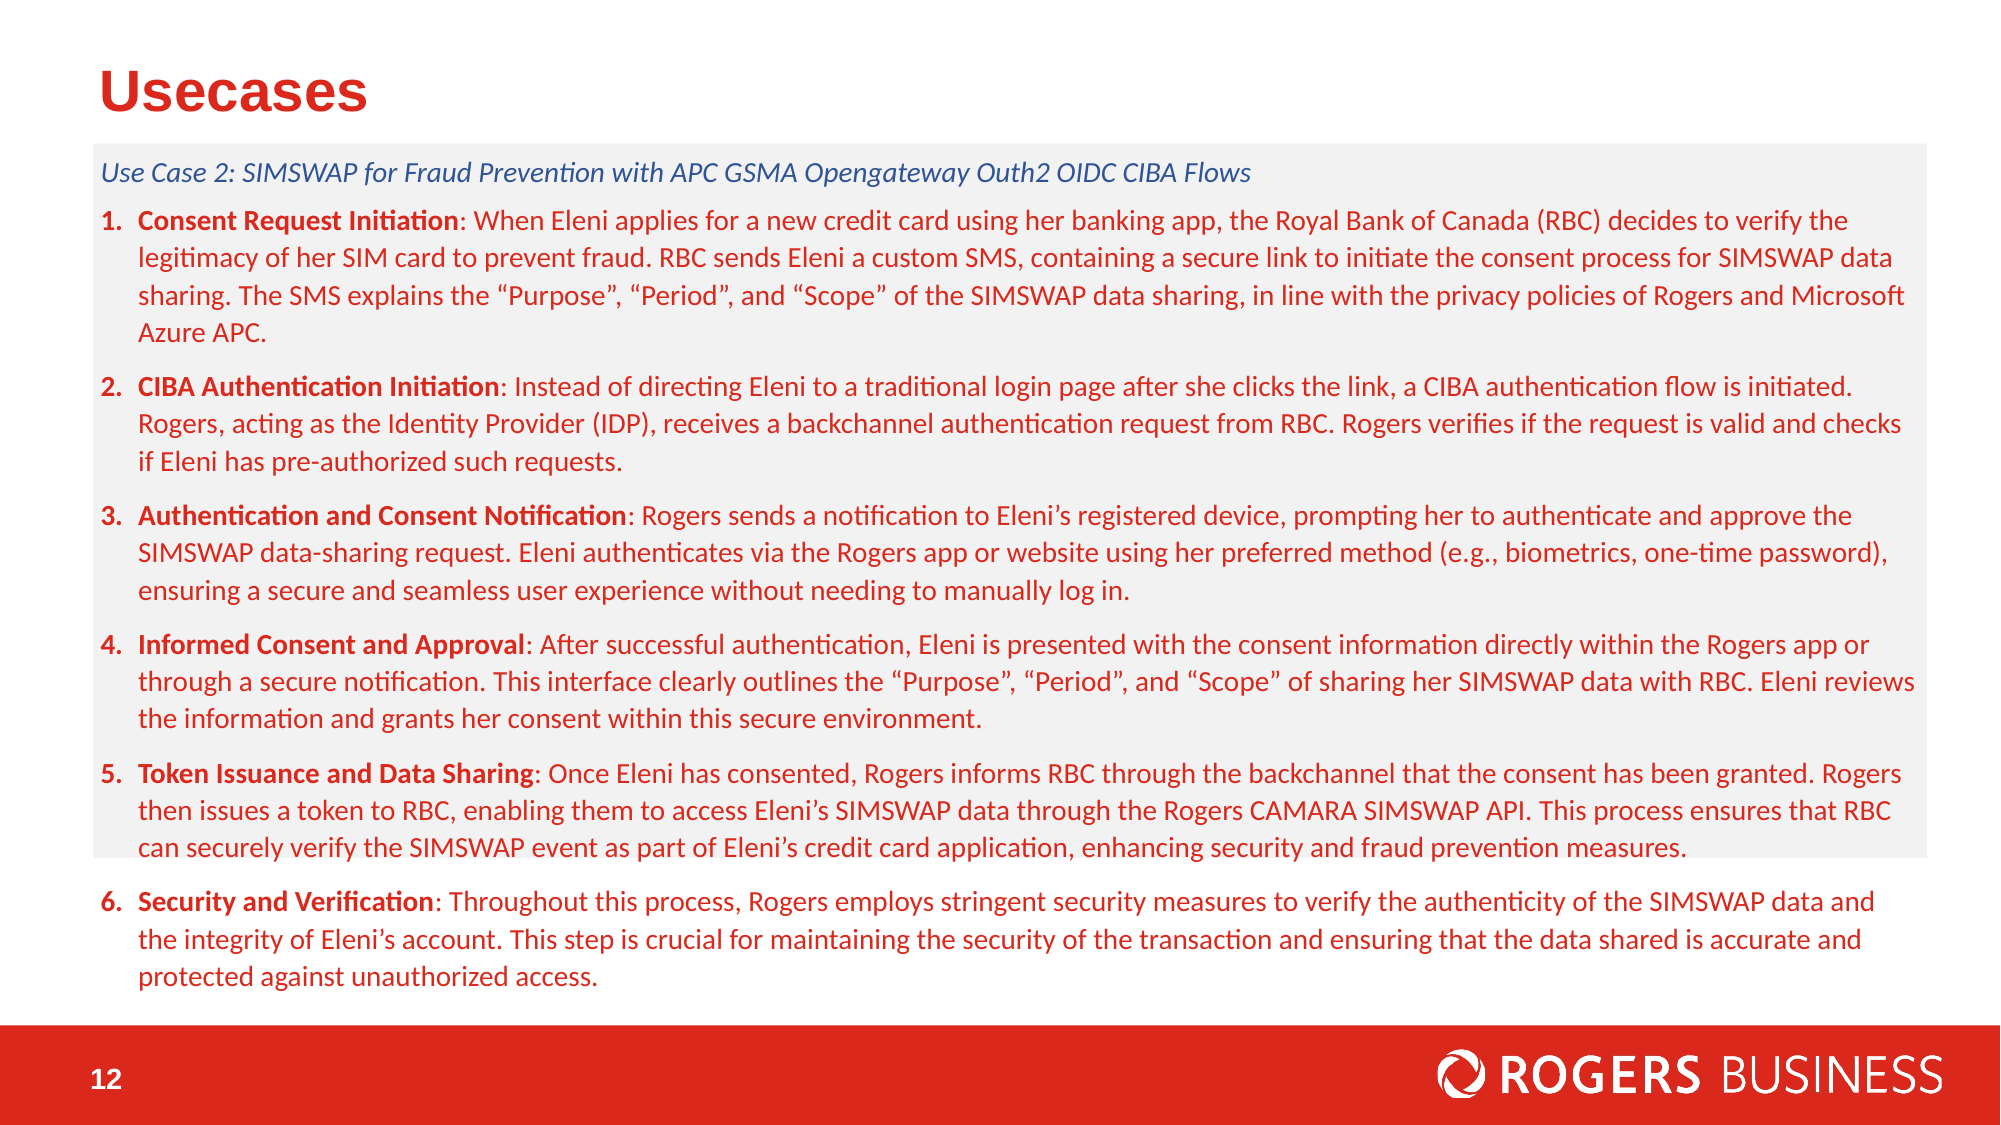

# Usecases
Use Case 2: SIMSWAP for Fraud Prevention with APC GSMA Opengateway Outh2 OIDC CIBA Flows
Consent Request Initiation: When Eleni applies for a new credit card using her banking app, the Royal Bank of Canada (RBC) decides to verify the legitimacy of her SIM card to prevent fraud. RBC sends Eleni a custom SMS, containing a secure link to initiate the consent process for SIMSWAP data sharing. The SMS explains the “Purpose”, “Period”, and “Scope” of the SIMSWAP data sharing, in line with the privacy policies of Rogers and Microsoft Azure APC.
CIBA Authentication Initiation: Instead of directing Eleni to a traditional login page after she clicks the link, a CIBA authentication flow is initiated. Rogers, acting as the Identity Provider (IDP), receives a backchannel authentication request from RBC. Rogers verifies if the request is valid and checks if Eleni has pre-authorized such requests.
Authentication and Consent Notification: Rogers sends a notification to Eleni’s registered device, prompting her to authenticate and approve the SIMSWAP data-sharing request. Eleni authenticates via the Rogers app or website using her preferred method (e.g., biometrics, one-time password), ensuring a secure and seamless user experience without needing to manually log in.
Informed Consent and Approval: After successful authentication, Eleni is presented with the consent information directly within the Rogers app or through a secure notification. This interface clearly outlines the “Purpose”, “Period”, and “Scope” of sharing her SIMSWAP data with RBC. Eleni reviews the information and grants her consent within this secure environment.
Token Issuance and Data Sharing: Once Eleni has consented, Rogers informs RBC through the backchannel that the consent has been granted. Rogers then issues a token to RBC, enabling them to access Eleni’s SIMSWAP data through the Rogers CAMARA SIMSWAP API. This process ensures that RBC can securely verify the SIMSWAP event as part of Eleni’s credit card application, enhancing security and fraud prevention measures.
Security and Verification: Throughout this process, Rogers employs stringent security measures to verify the authenticity of the SIMSWAP data and the integrity of Eleni’s account. This step is crucial for maintaining the security of the transaction and ensuring that the data shared is accurate and protected against unauthorized access.